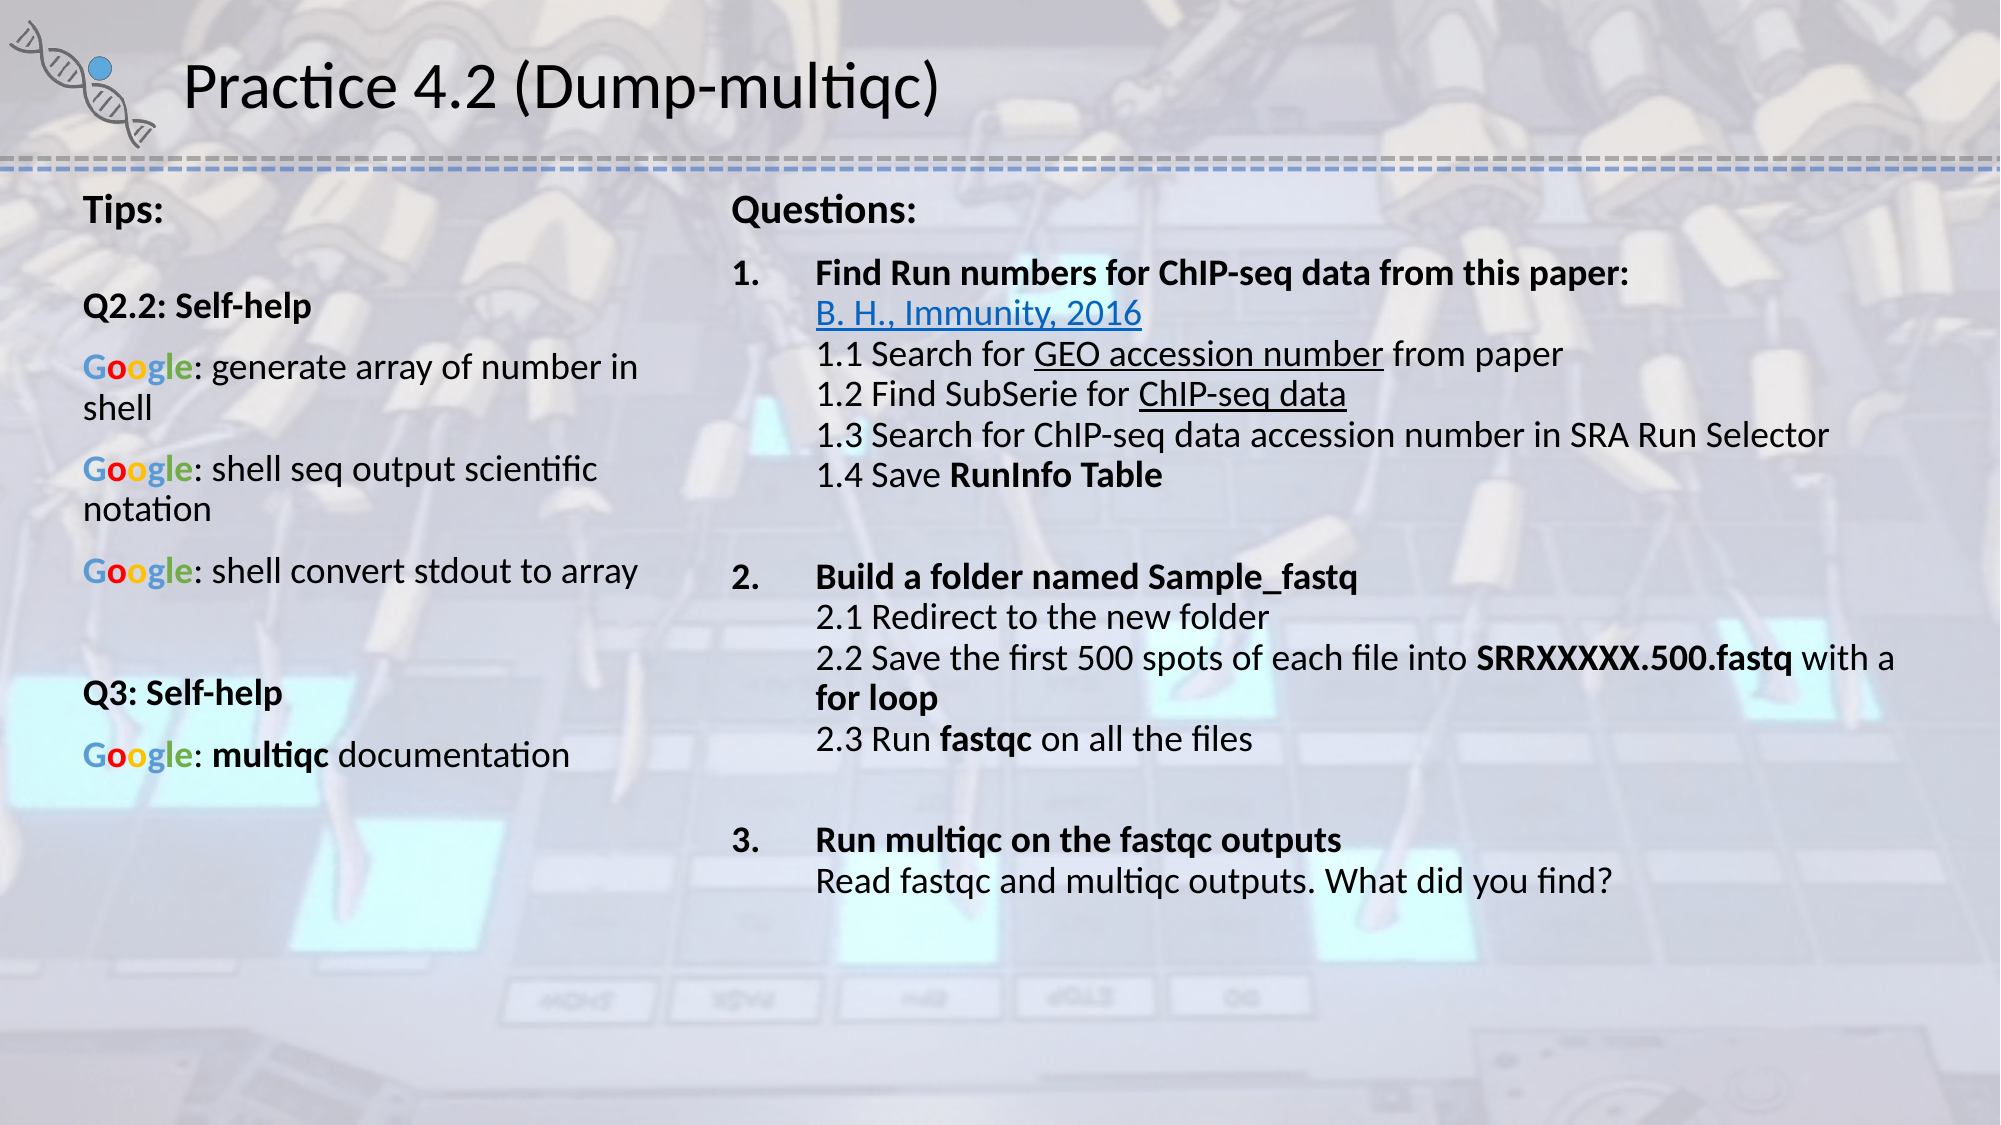

# Practice 4.2 (Dump-multiqc)
Tips:
Q2.2: Self-help
Google: generate array of number in shell
Google: shell seq output scientific notation
Google: shell convert stdout to array

Q3: Self-help
Google: multiqc documentation

Questions:
Find Run numbers for ChIP-seq data from this paper:
B. H., Immunity, 2016
1.1 Search for GEO accession number from paper
1.2 Find SubSerie for ChIP-seq data
1.3 Search for ChIP-seq data accession number in SRA Run Selector
1.4 Save RunInfo Table
Build a folder named Sample_fastq
2.1 Redirect to the new folder
2.2 Save the first 500 spots of each file into SRRXXXXX.500.fastq with a for loop
2.3 Run fastqc on all the files
Run multiqc on the fastqc outputs
Read fastqc and multiqc outputs. What did you find?